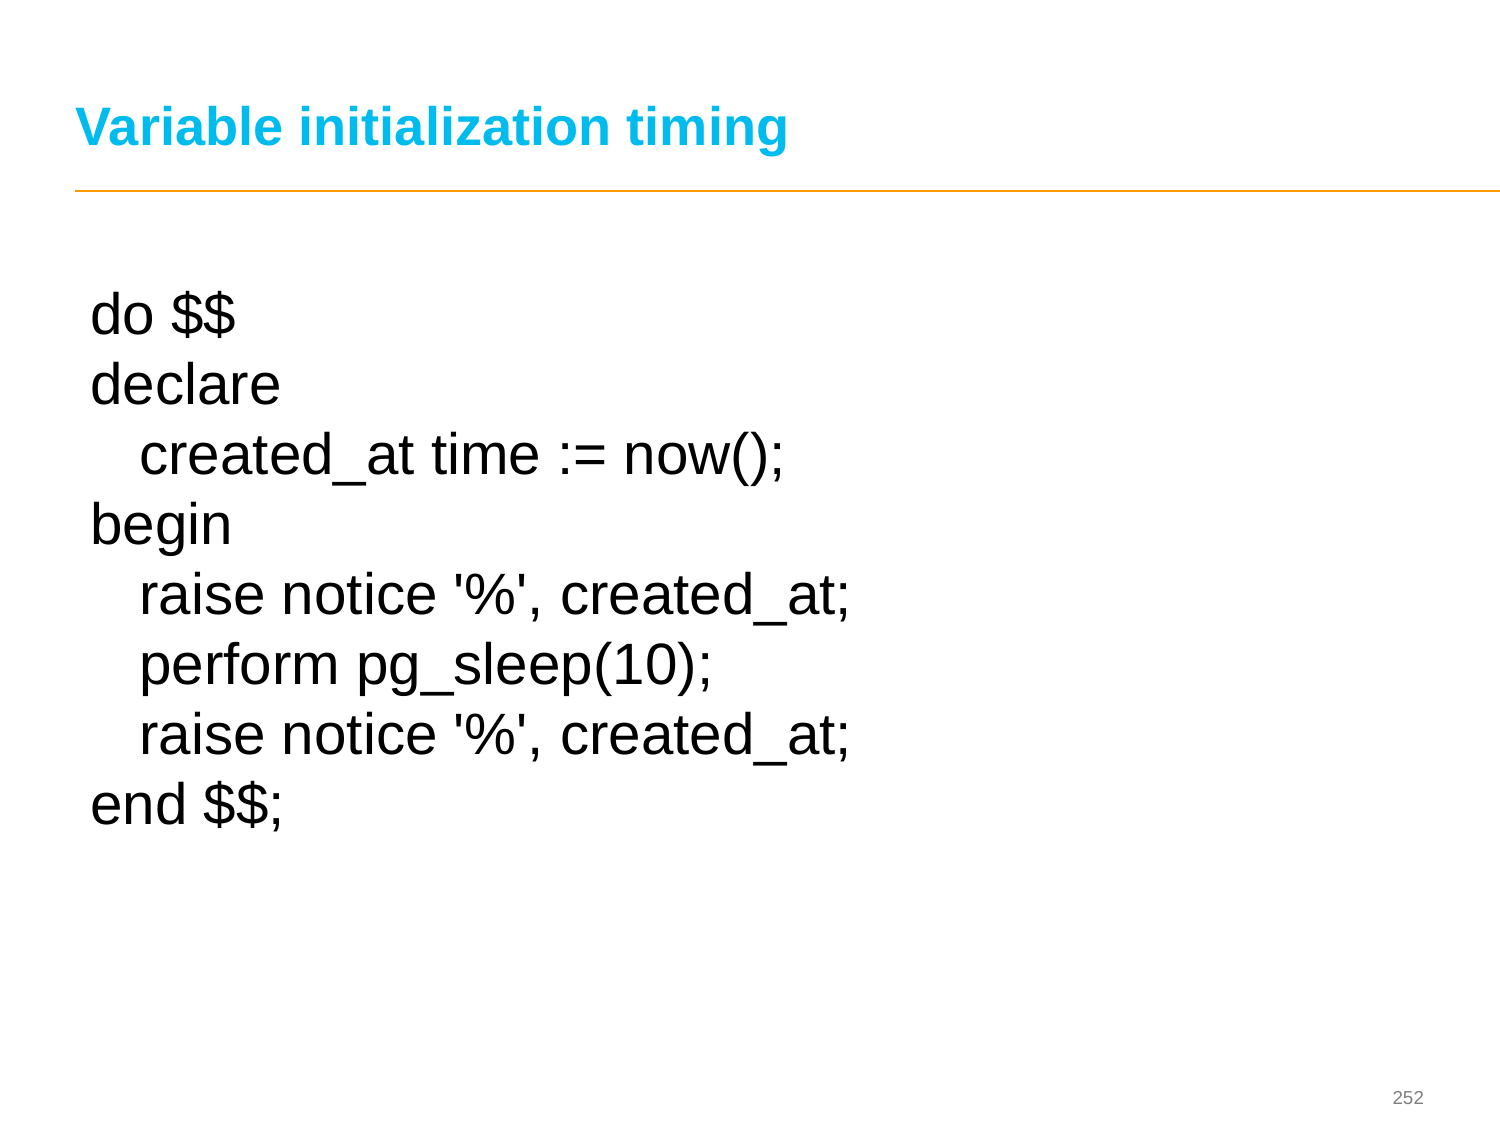

# Variable initialization timing
do $$
declare
   created_at time := now();
begin
   raise notice '%', created_at;
   perform pg_sleep(10);
   raise notice '%', created_at;
end $$;